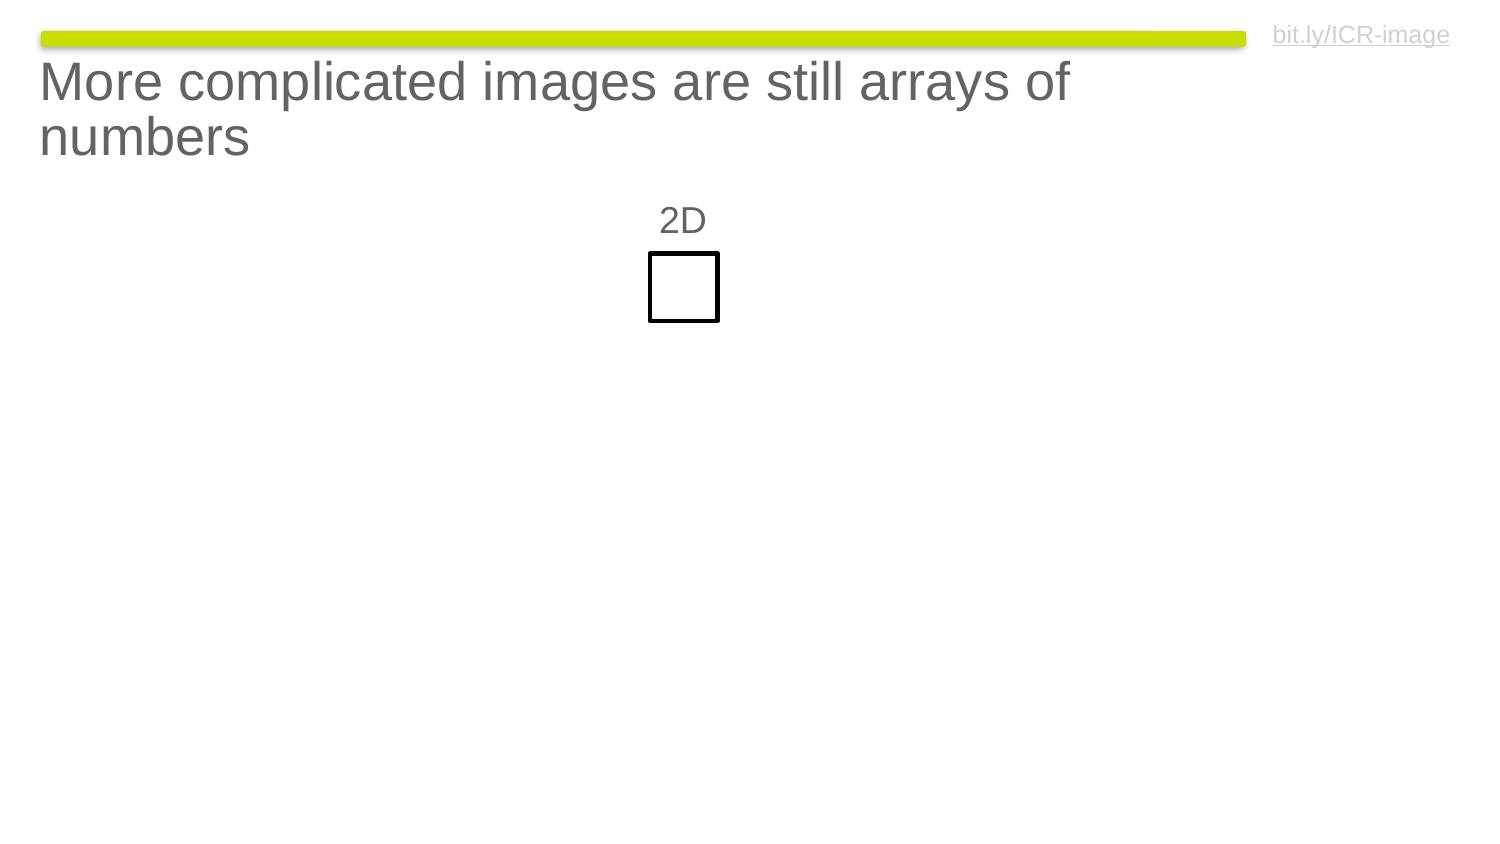

More complicated images are still arrays of numbers

2D